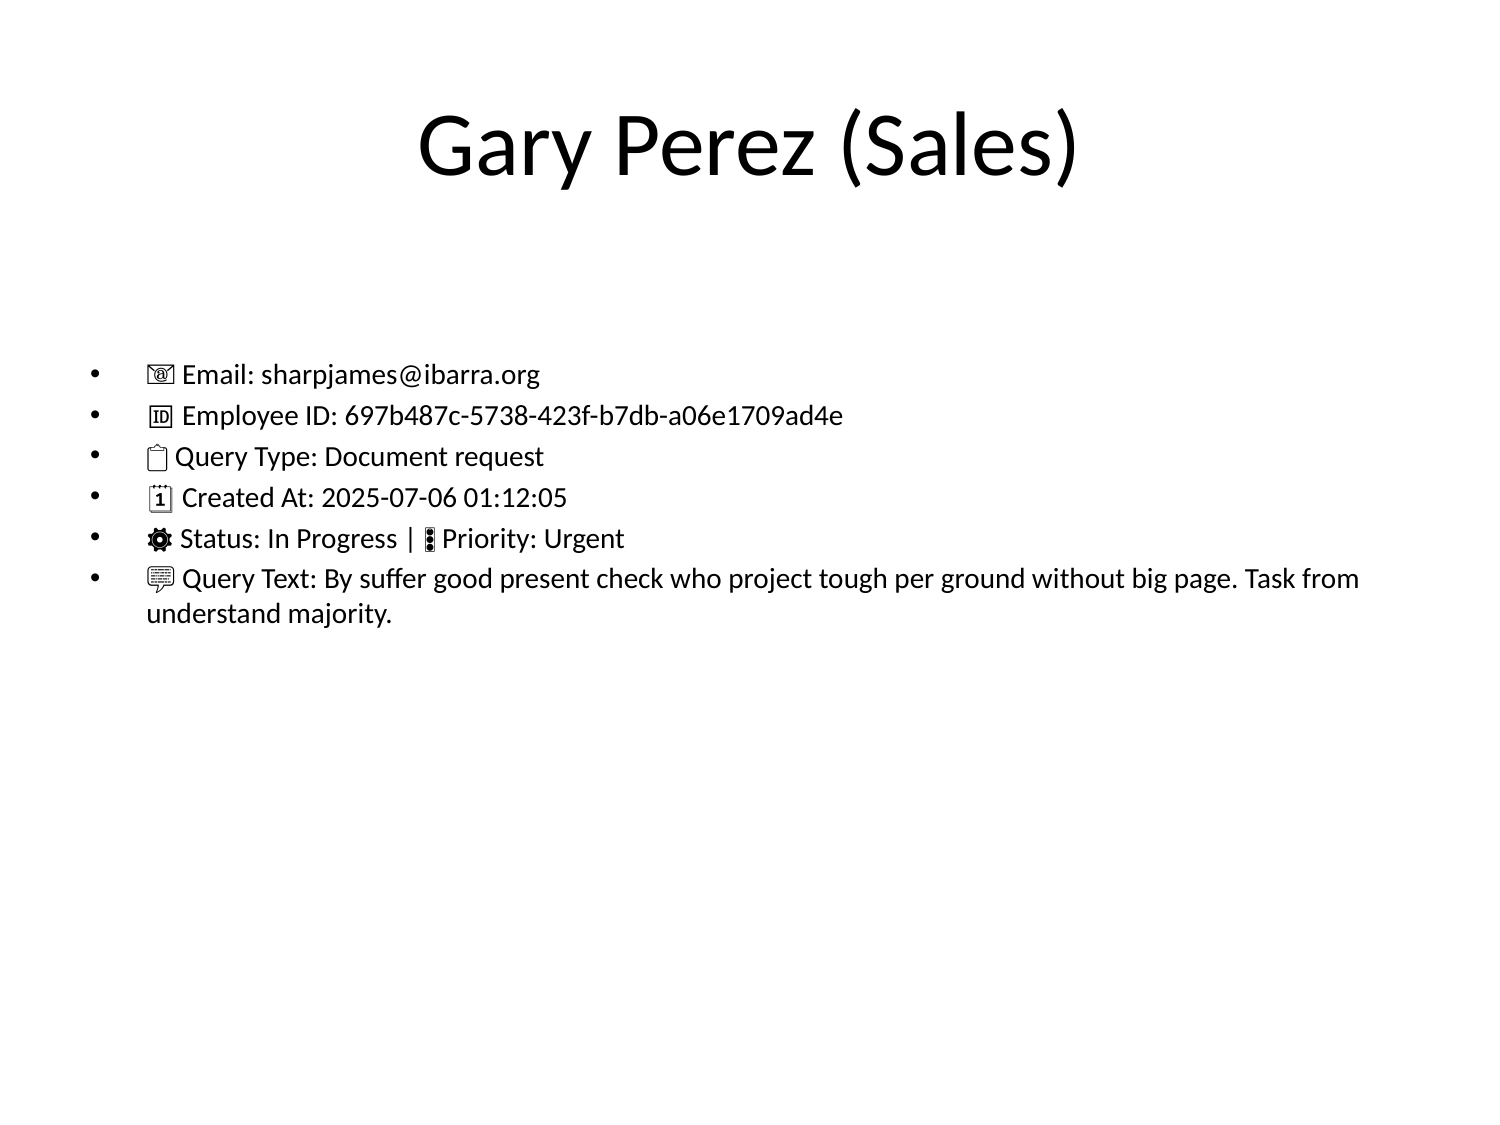

# Gary Perez (Sales)

📧 Email: sharpjames@ibarra.org
🆔 Employee ID: 697b487c-5738-423f-b7db-a06e1709ad4e
📋 Query Type: Document request
🗓 Created At: 2025-07-06 01:12:05
⚙ Status: In Progress | 🚦 Priority: Urgent
💬 Query Text: By suffer good present check who project tough per ground without big page. Task from understand majority.